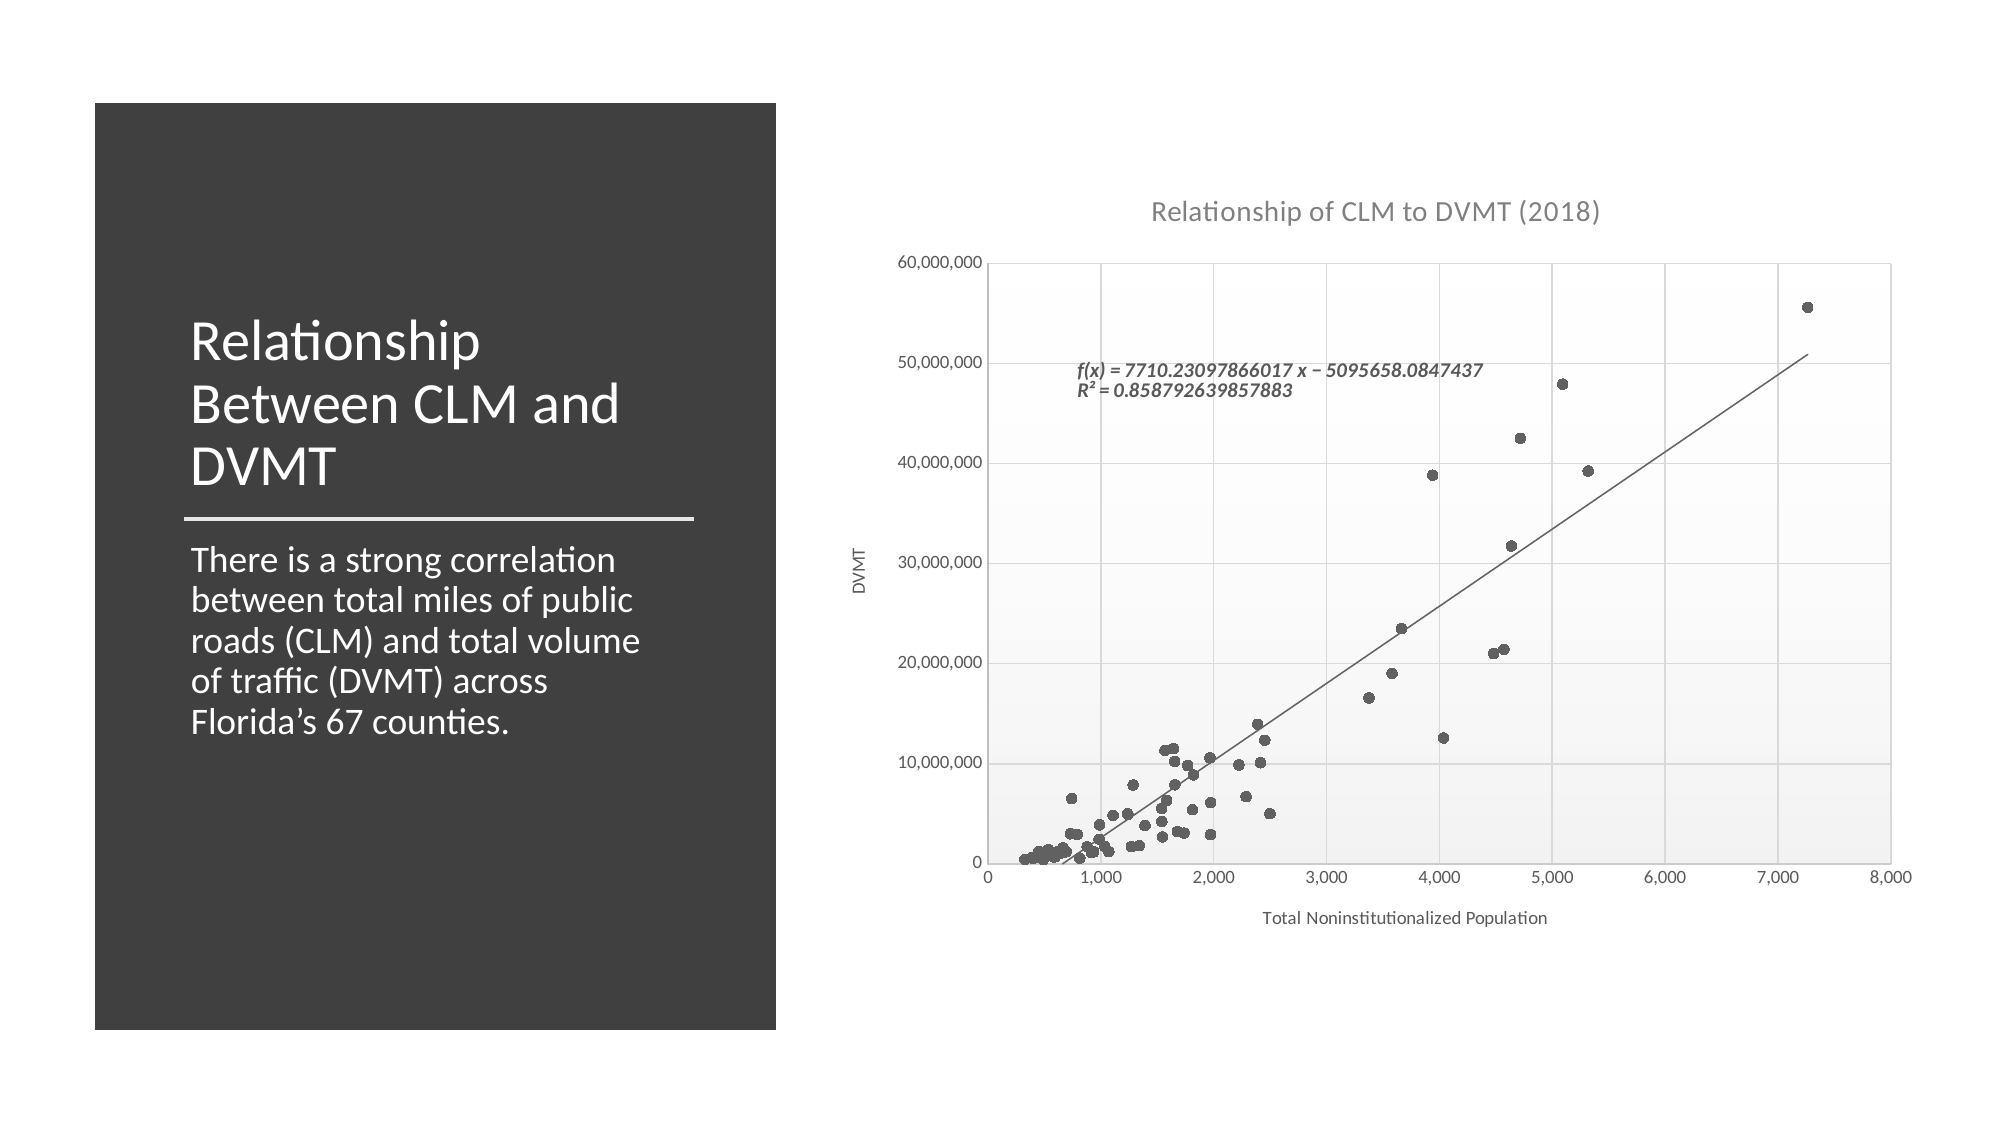

# Relationship Between CLM and DVMT

### Chart: Relationship of CLM to DVMT (2018)

| Category |  |
|---|---|
There is a strong correlation between total miles of public roads (CLM) and total volume of traffic (DVMT) across Florida’s 67 counties.